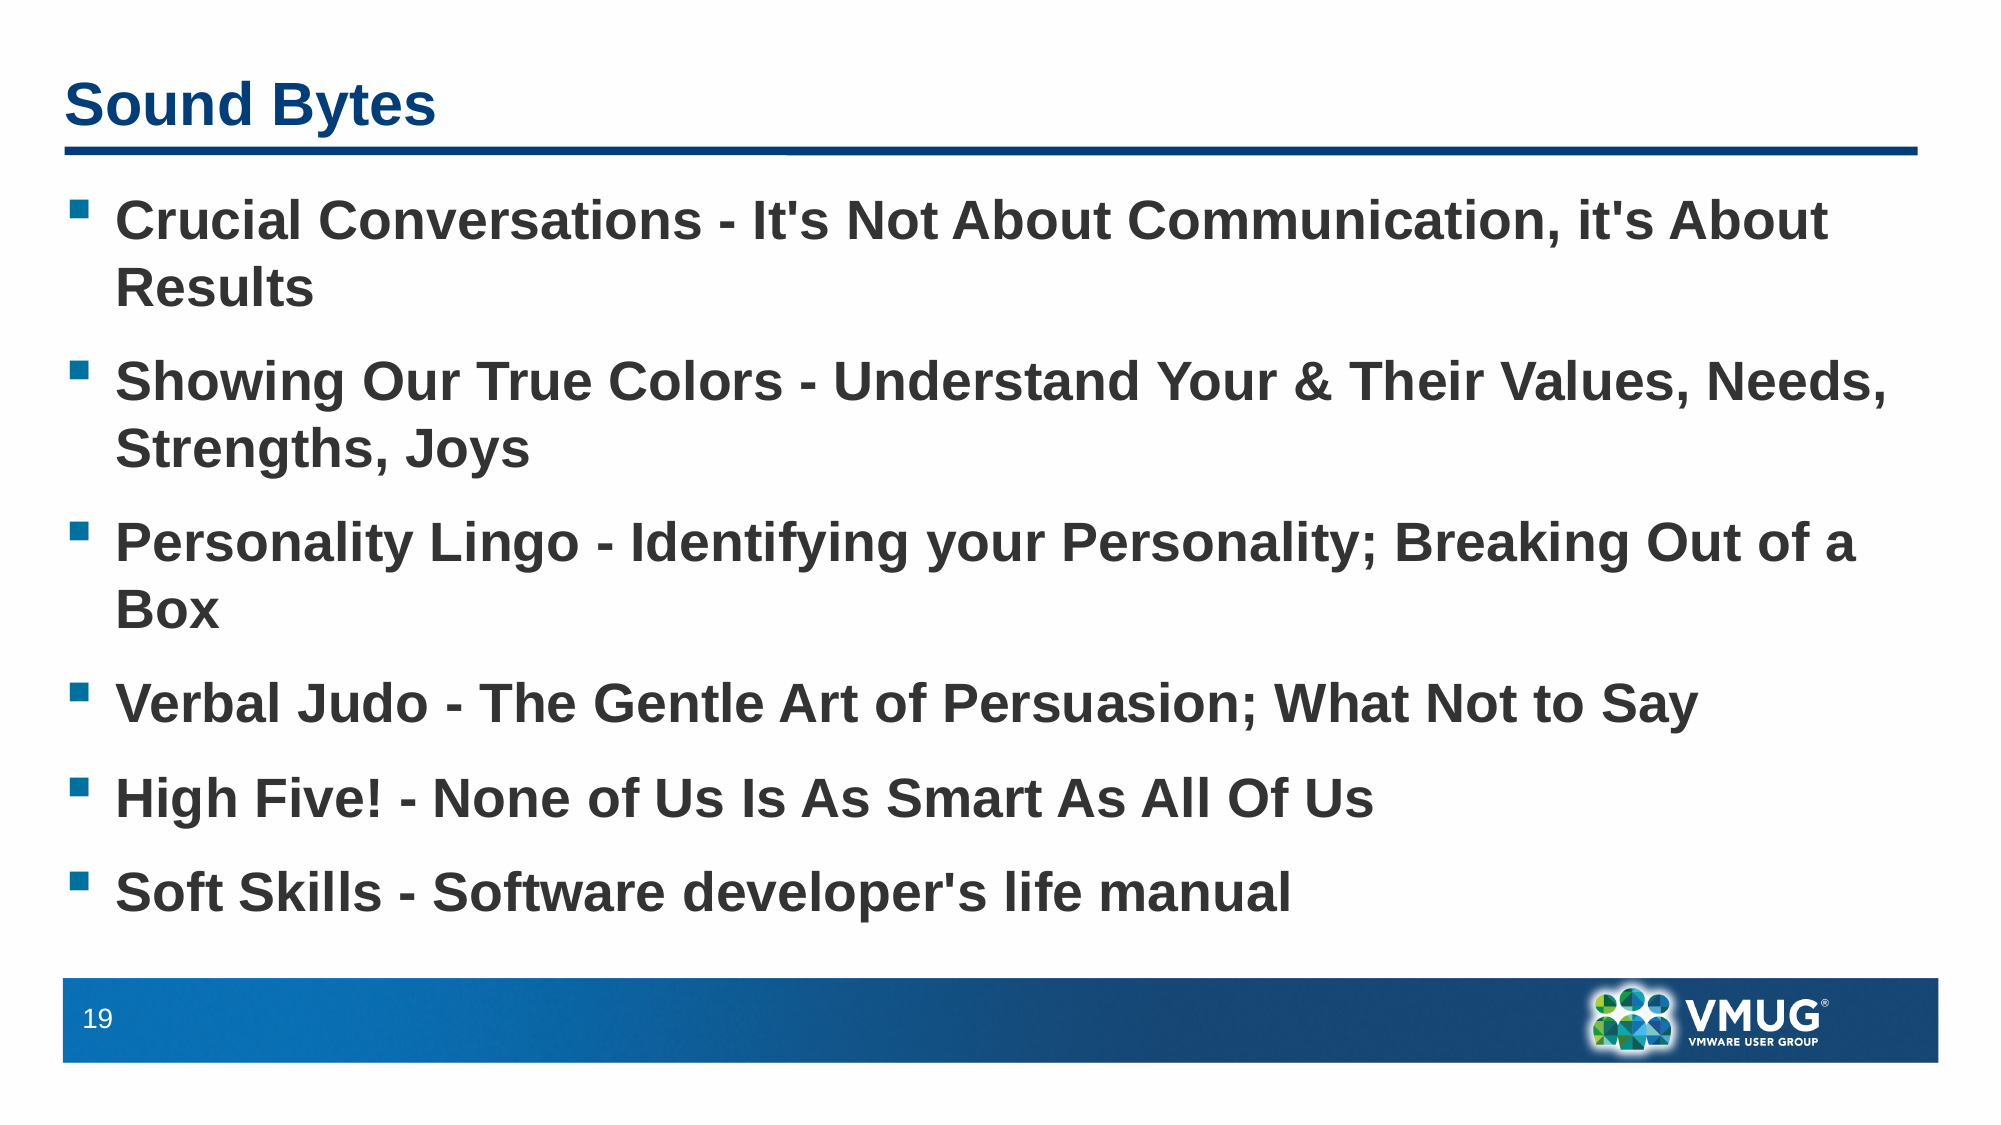

# Sound Bytes
Crucial Conversations - It's Not About Communication, it's About Results
Showing Our True Colors - Understand Your & Their Values, Needs, Strengths, Joys
Personality Lingo - Identifying your Personality; Breaking Out of a Box
Verbal Judo - The Gentle Art of Persuasion; What Not to Say
High Five! - None of Us Is As Smart As All Of Us
Soft Skills - Software developer's life manual